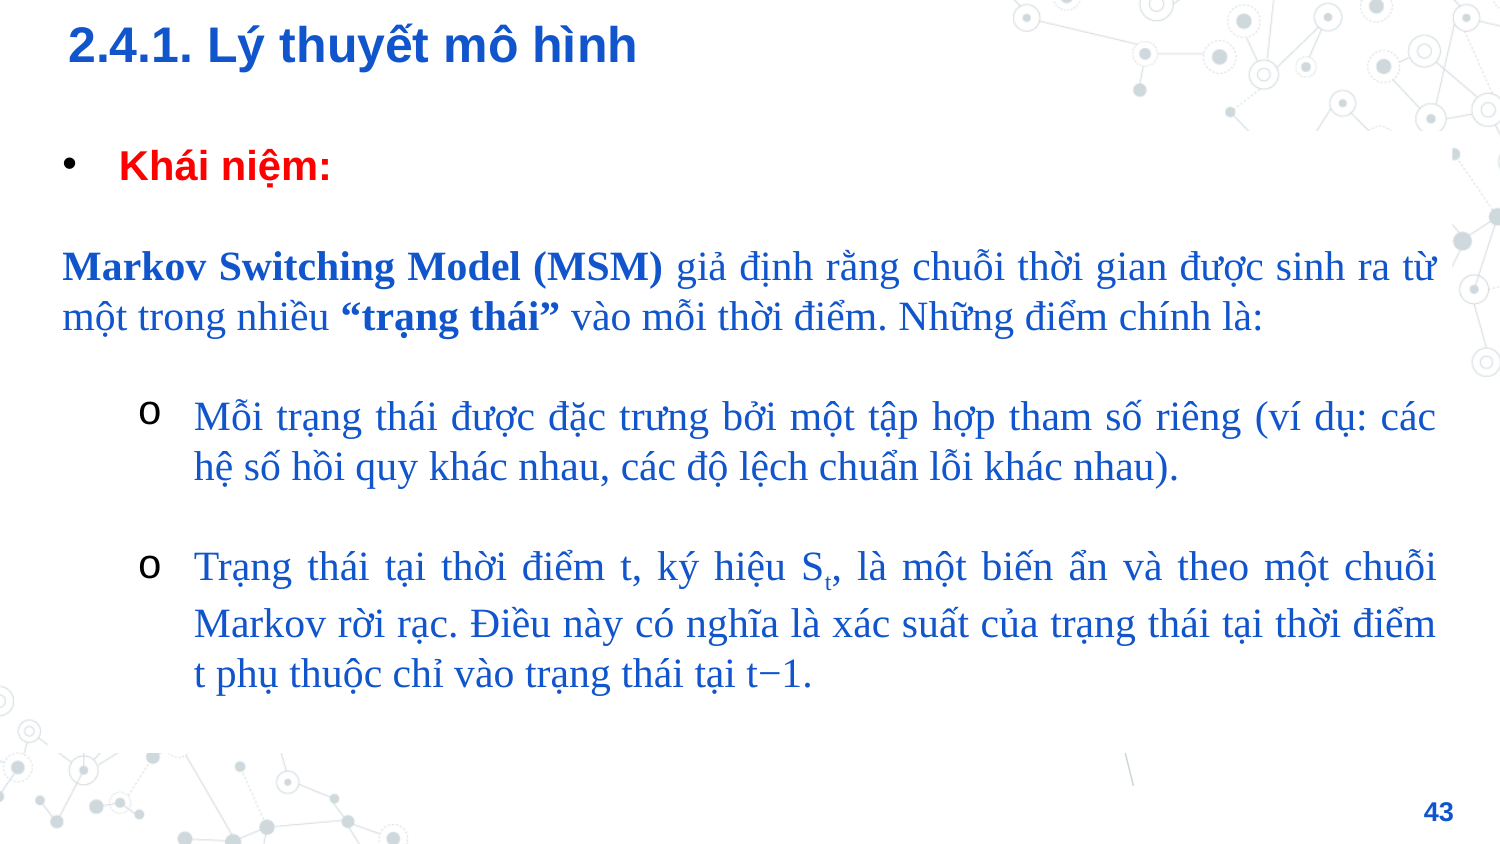

2.4.1. Lý thuyết mô hình
Khái niệm:

Markov Switching Model (MSM) giả định rằng chuỗi thời gian được sinh ra từ một trong nhiều “trạng thái” vào mỗi thời điểm. Những điểm chính là:

Mỗi trạng thái được đặc trưng bởi một tập hợp tham số riêng (ví dụ: các hệ số hồi quy khác nhau, các độ lệch chuẩn lỗi khác nhau).

Trạng thái tại thời điểm t, ký hiệu St, là một biến ẩn và theo một chuỗi Markov rời rạc. Điều này có nghĩa là xác suất của trạng thái tại thời điểm t phụ thuộc chỉ vào trạng thái tại t−1.

43